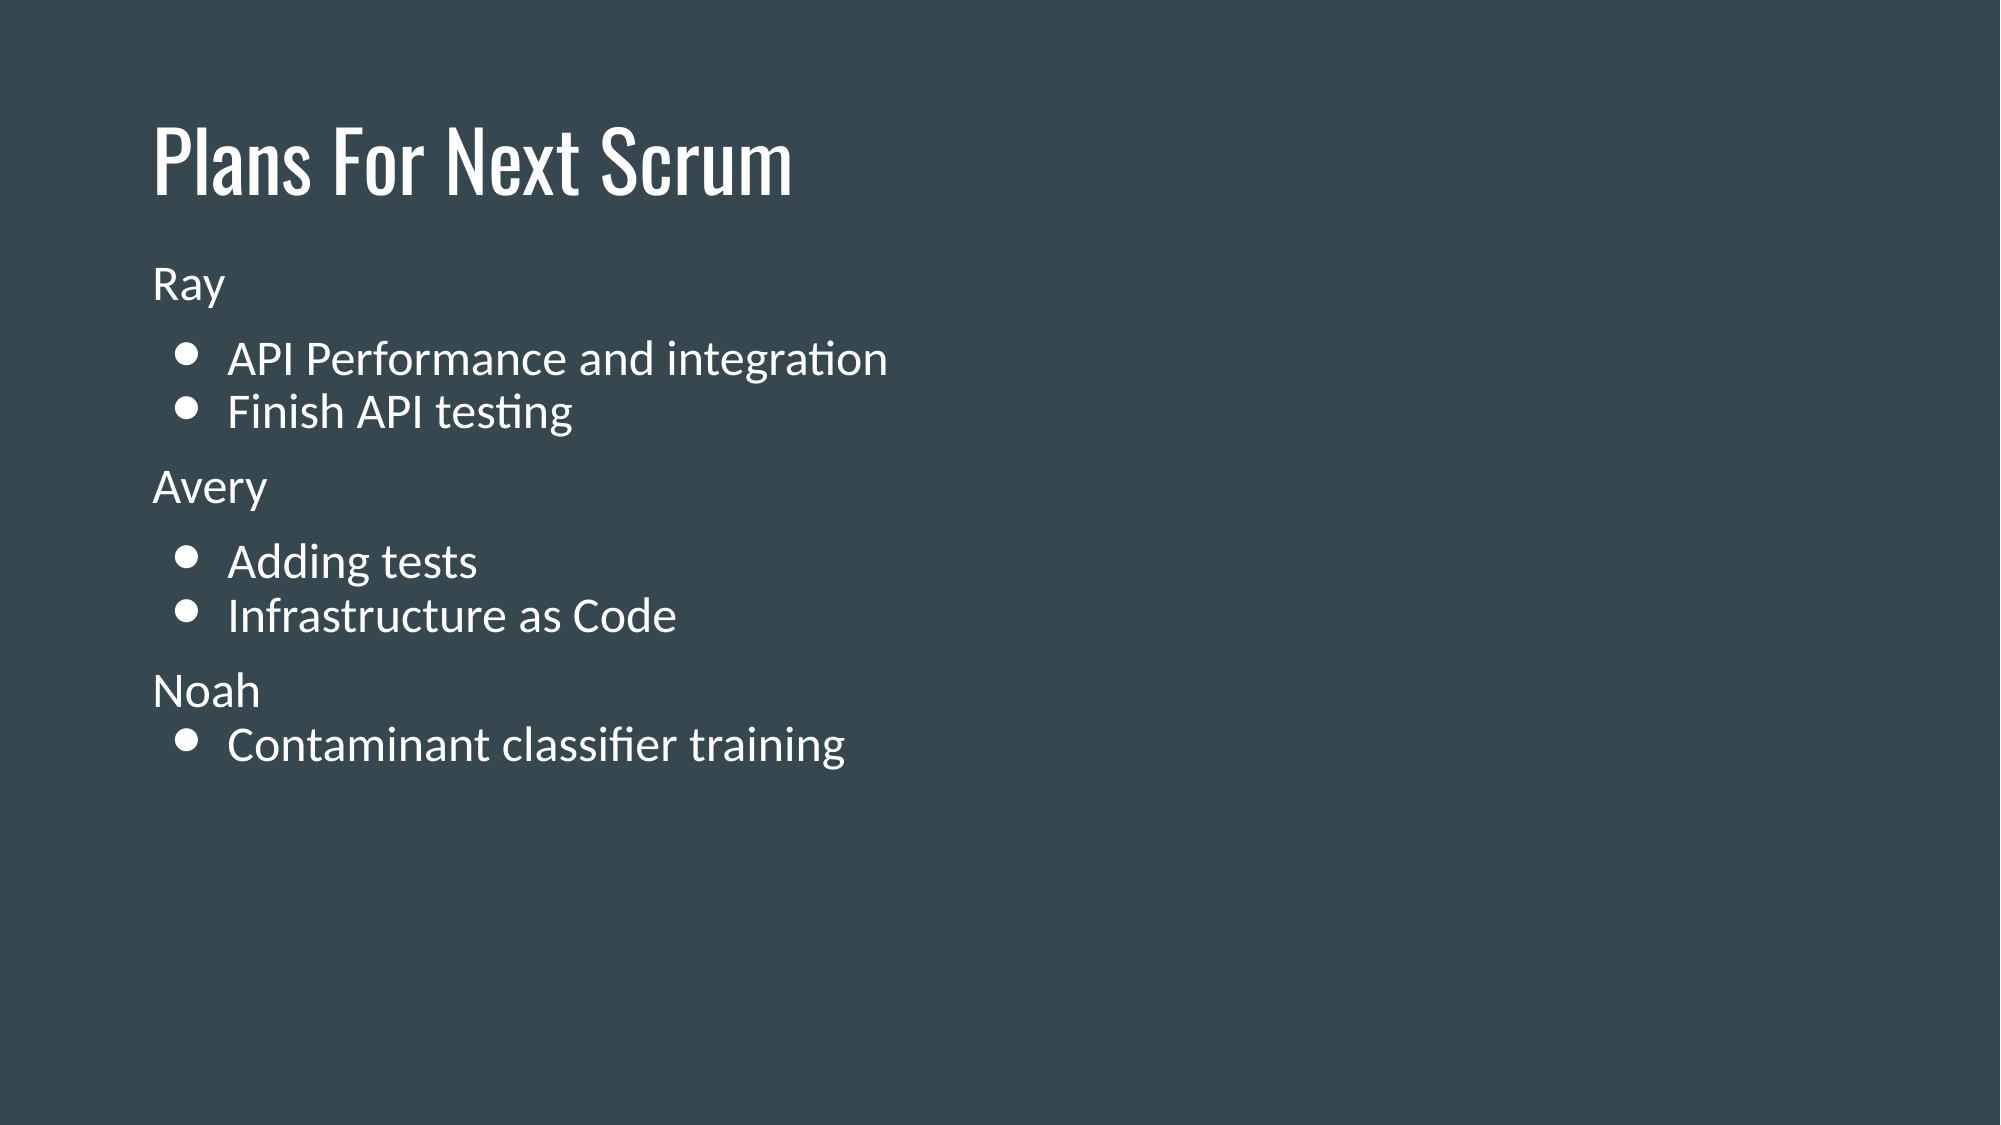

# Plans For Next Scrum
Ray
API Performance and integration
Finish API testing
Avery
Adding tests
Infrastructure as Code
Noah
Contaminant classifier training